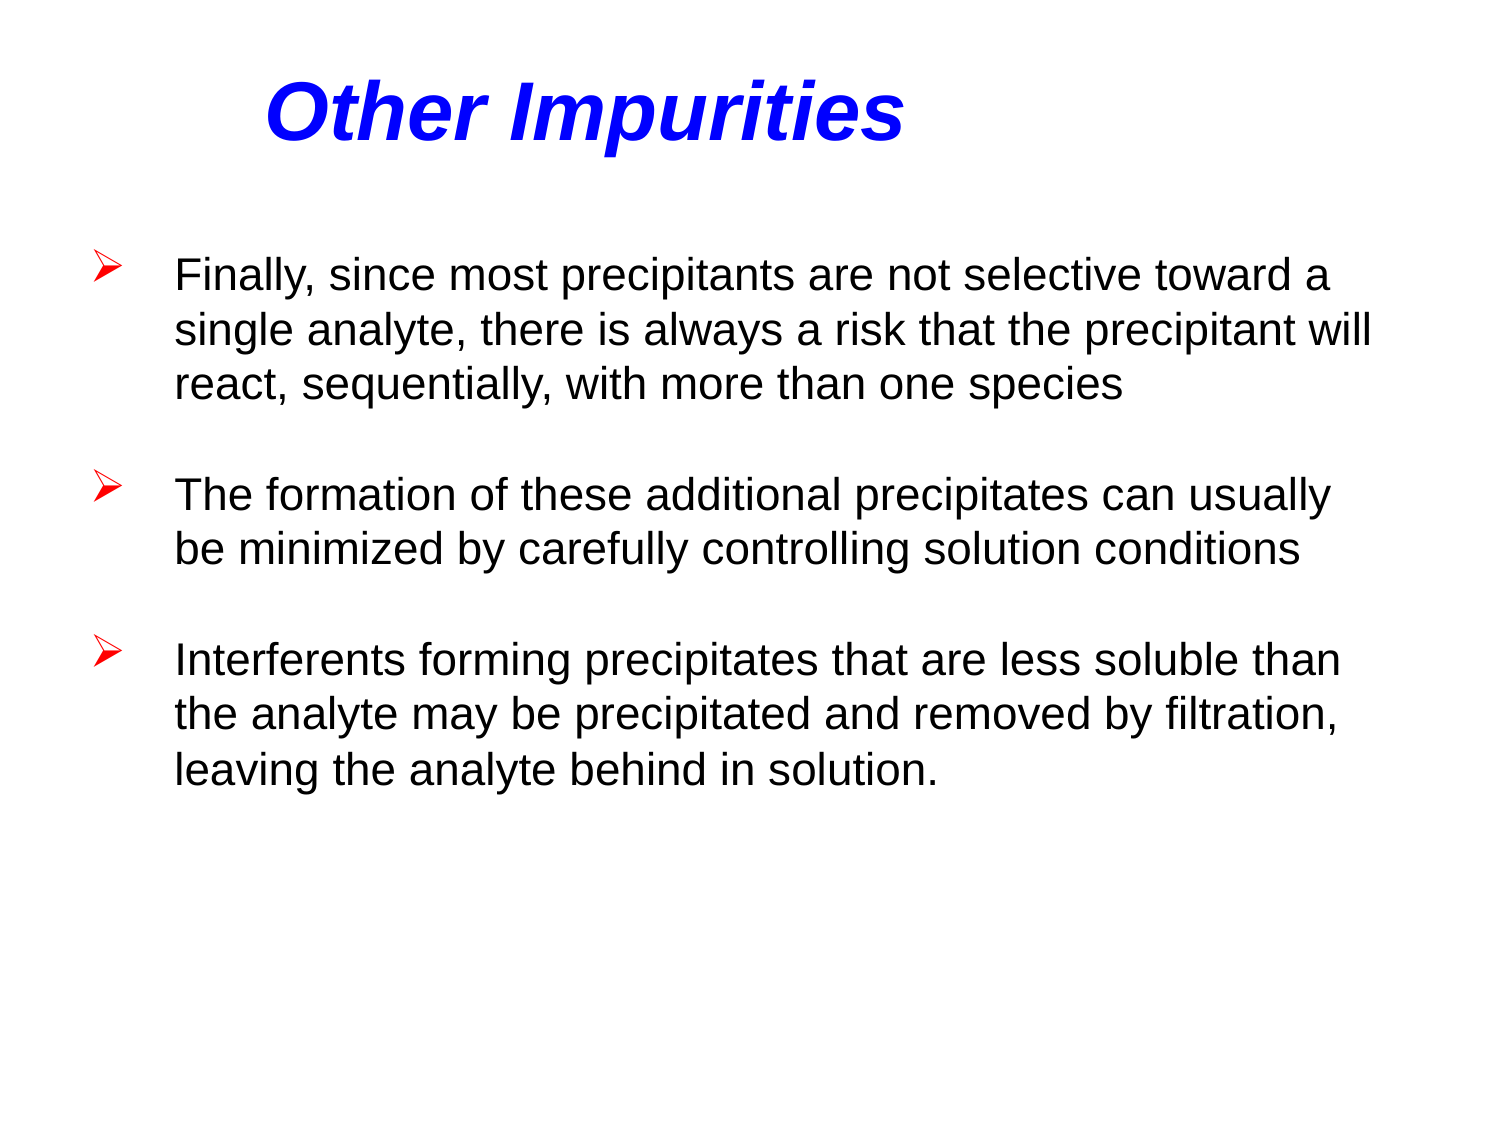

Other Impurities
Finally, since most precipitants are not selective toward a single analyte, there is always a risk that the precipitant will react, sequentially, with more than one species

The formation of these additional precipitates can usually be minimized by carefully controlling solution conditions

Interferents forming precipitates that are less soluble than the analyte may be precipitated and removed by filtration, leaving the analyte behind in solution.